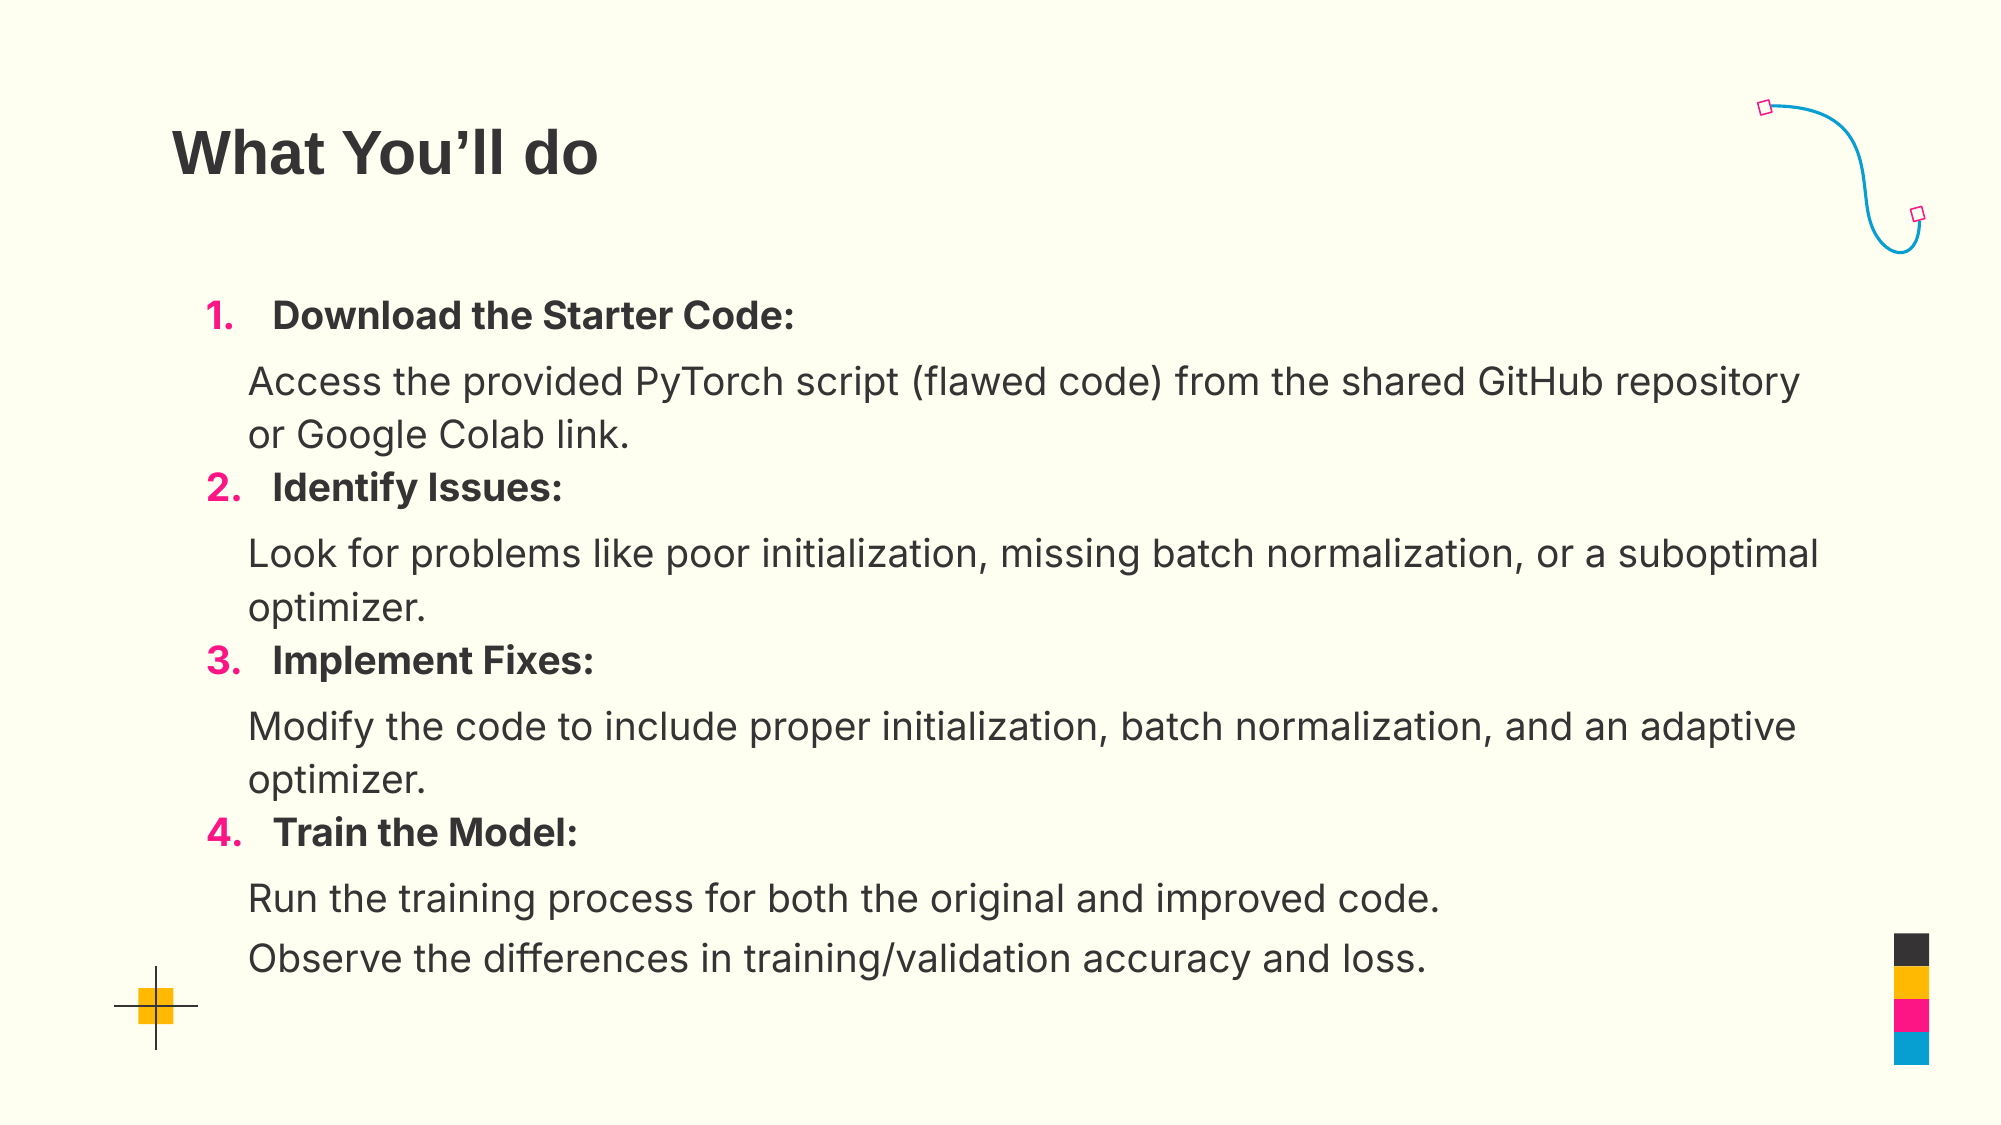

# What You’ll do
Download the Starter Code:
Access the provided PyTorch script (flawed code) from the shared GitHub repository or Google Colab link.
Identify Issues:
Look for problems like poor initialization, missing batch normalization, or a suboptimal optimizer.
Implement Fixes:
Modify the code to include proper initialization, batch normalization, and an adaptive optimizer.
Train the Model:
Run the training process for both the original and improved code.
Observe the differences in training/validation accuracy and loss.